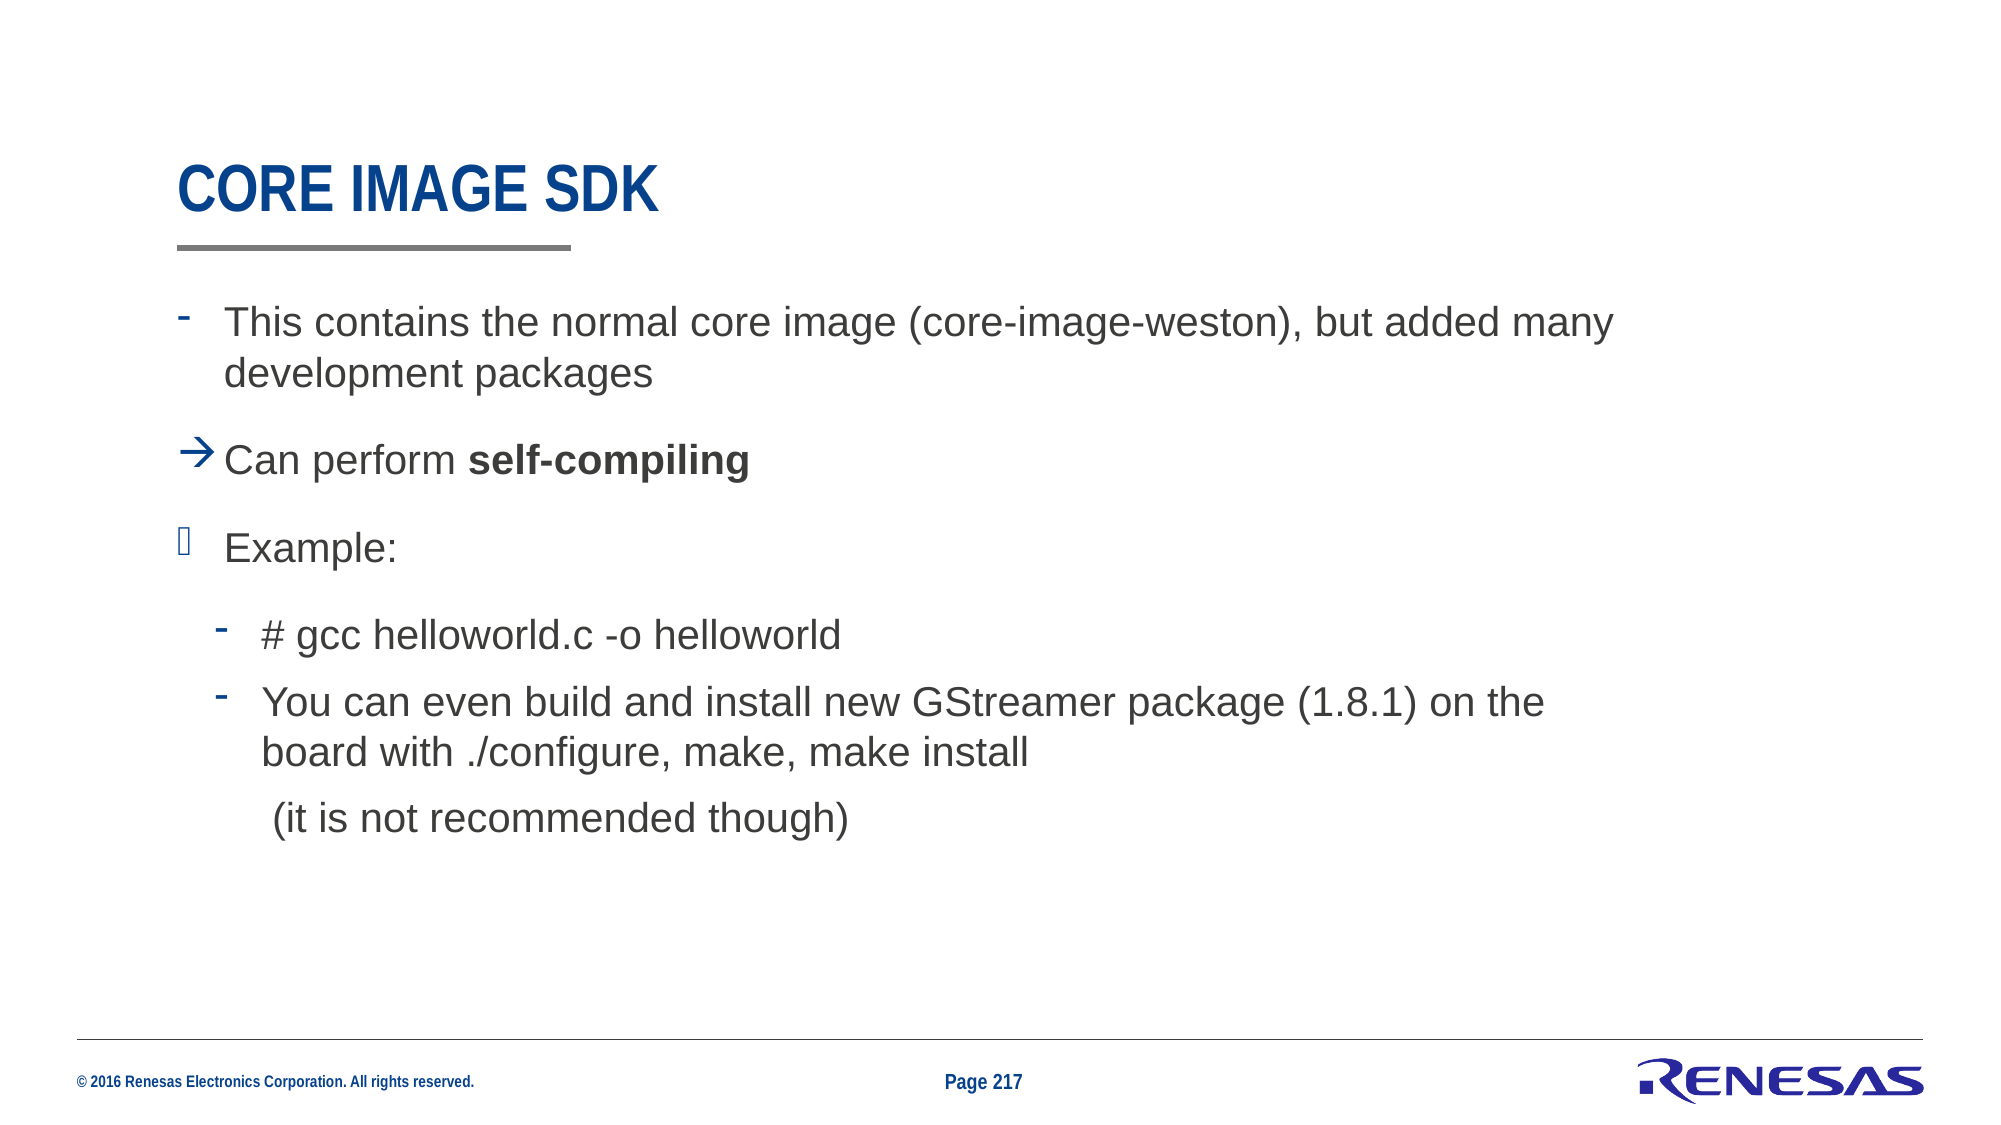

# Core image sdk
This contains the normal core image (core-image-weston), but added many development packages
Can perform self-compiling
Example:
# gcc helloworld.c -o helloworld
You can even build and install new GStreamer package (1.8.1) on the board with ./configure, make, make install
     (it is not recommended though)
Page 217